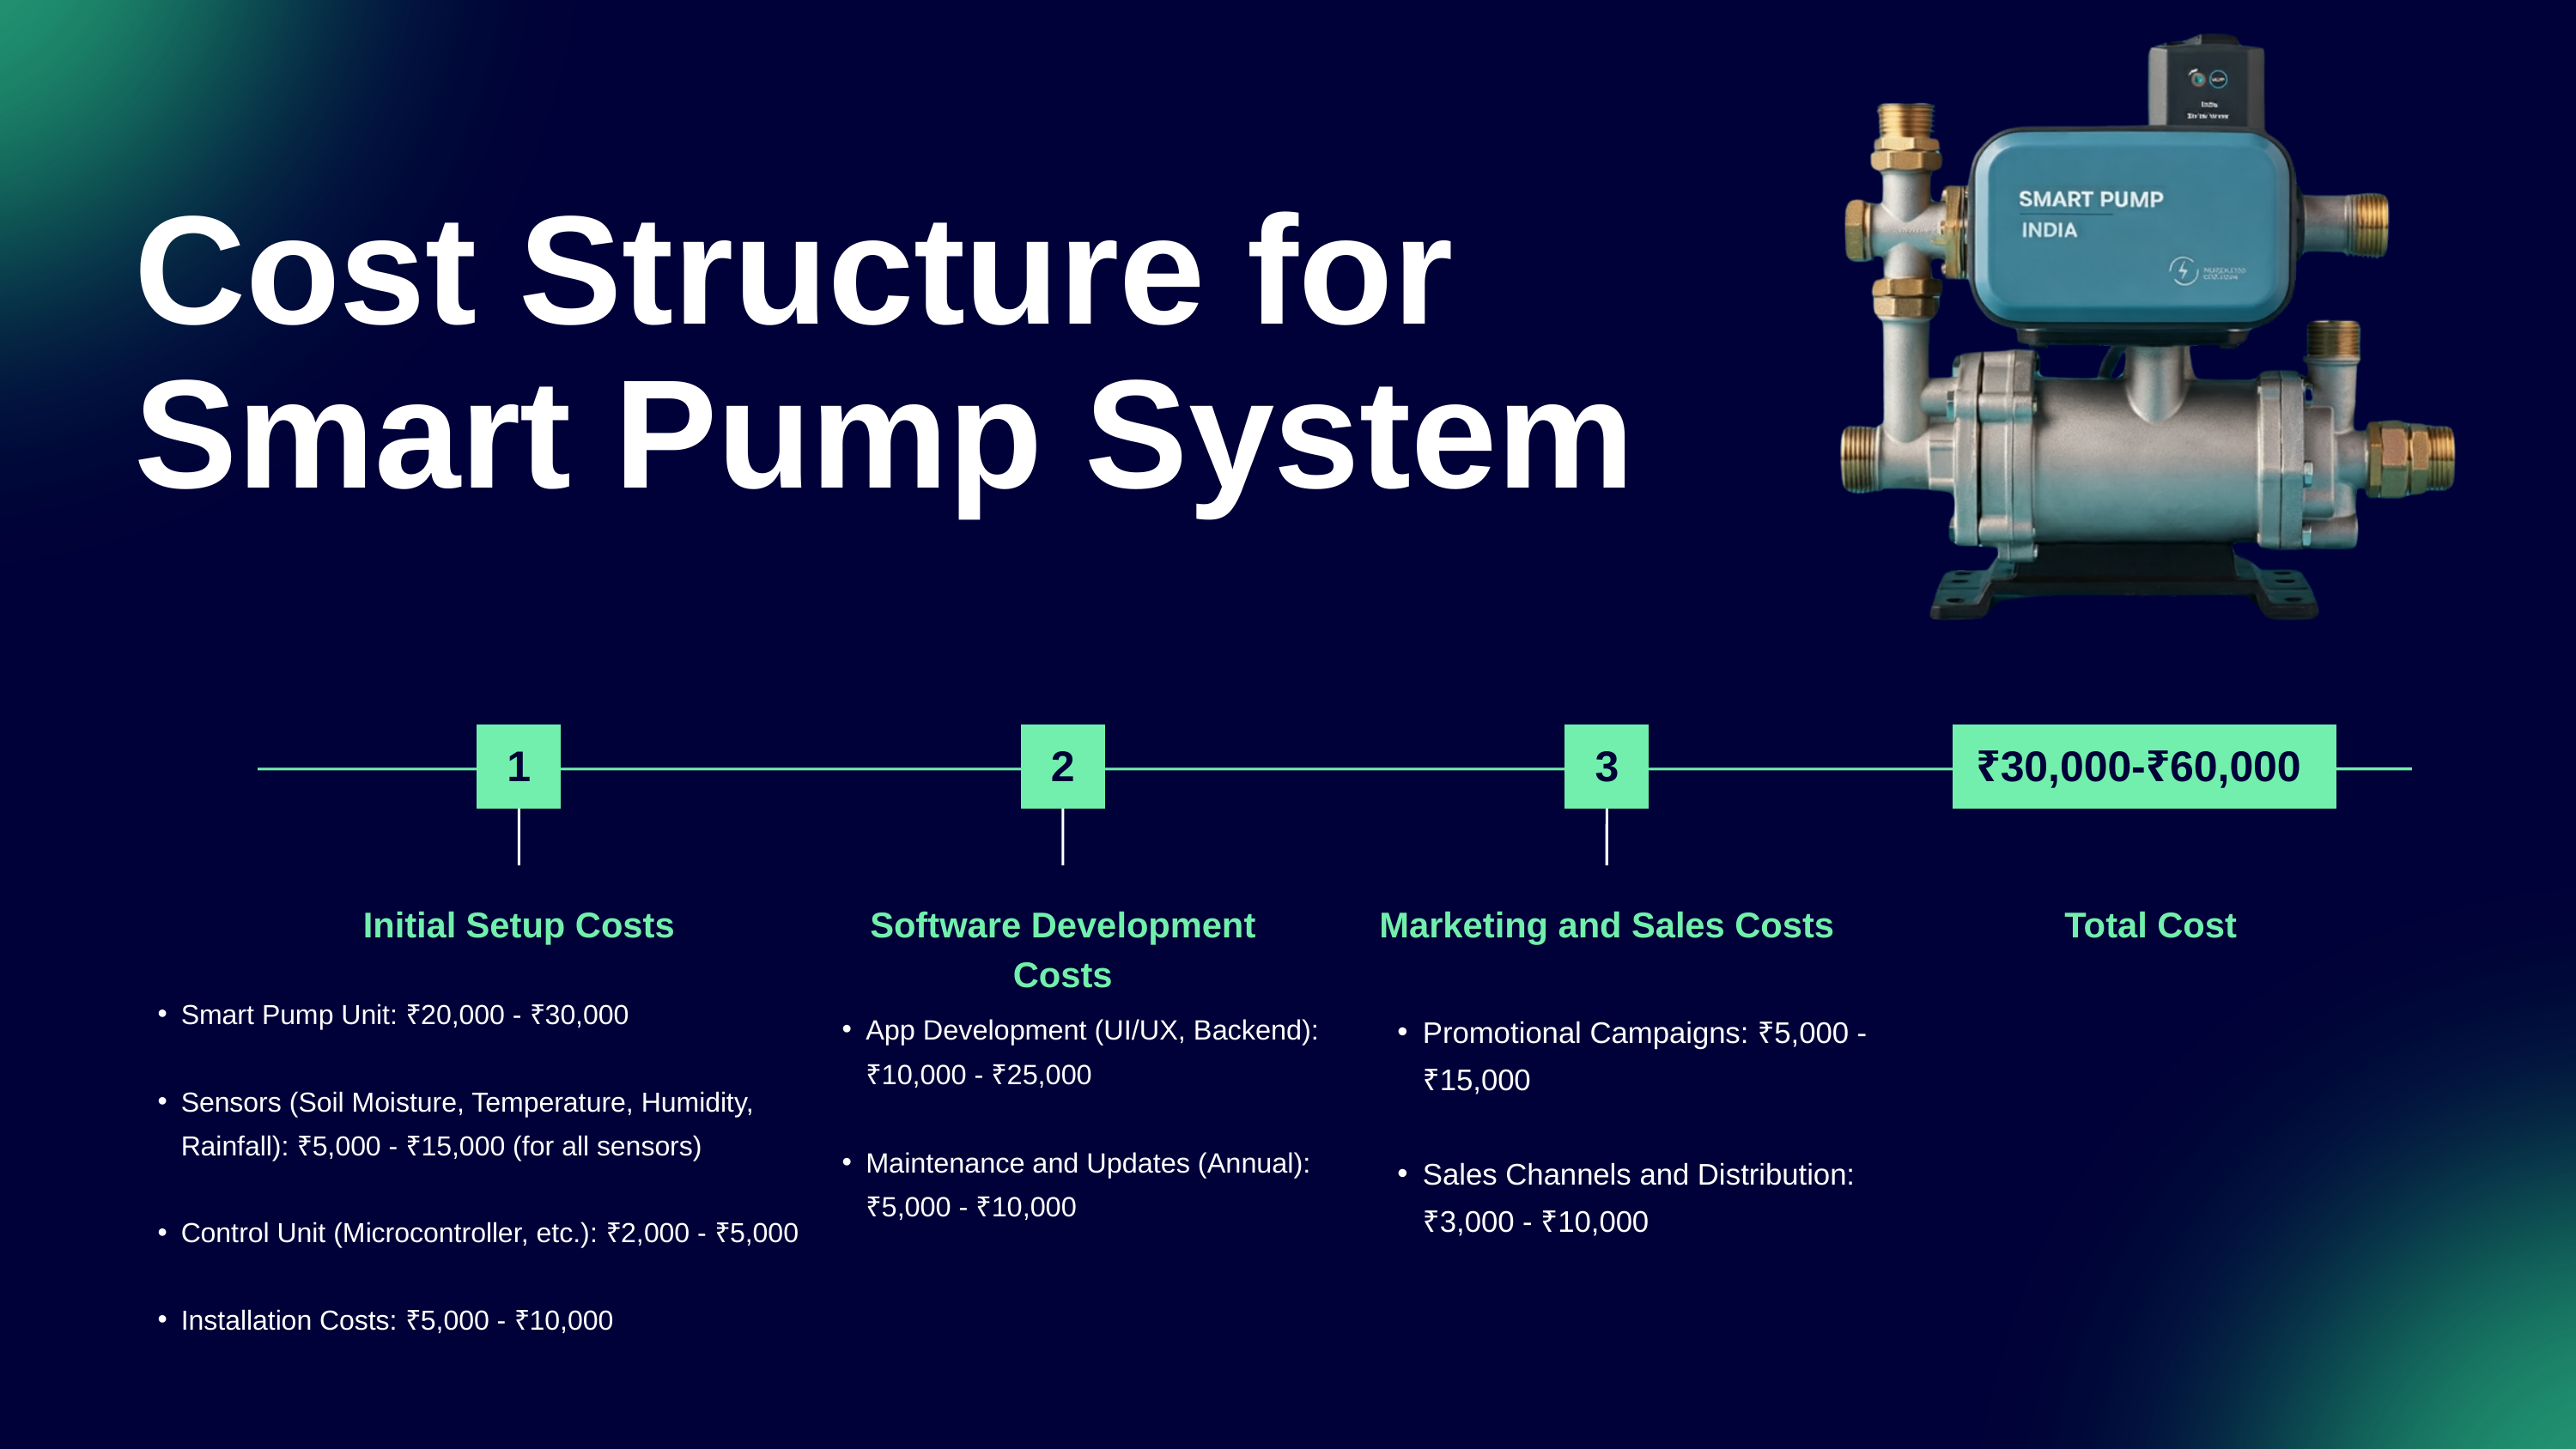

Cost Structure for Smart Pump System

1
2
3
₹30,000-₹60,000

Initial Setup Costs
Software Development Costs
Marketing and Sales Costs
Total Cost
Smart Pump Unit: ₹20,000 - ₹30,000

Sensors (Soil Moisture, Temperature, Humidity, Rainfall): ₹5,000 - ₹15,000 (for all sensors)

Control Unit (Microcontroller, etc.): ₹2,000 - ₹5,000

Installation Costs: ₹5,000 - ₹10,000

App Development (UI/UX, Backend): ₹10,000 - ₹25,000

Maintenance and Updates (Annual): ₹5,000 - ₹10,000

Promotional Campaigns: ₹5,000 - ₹15,000

Sales Channels and Distribution: ₹3,000 - ₹10,000